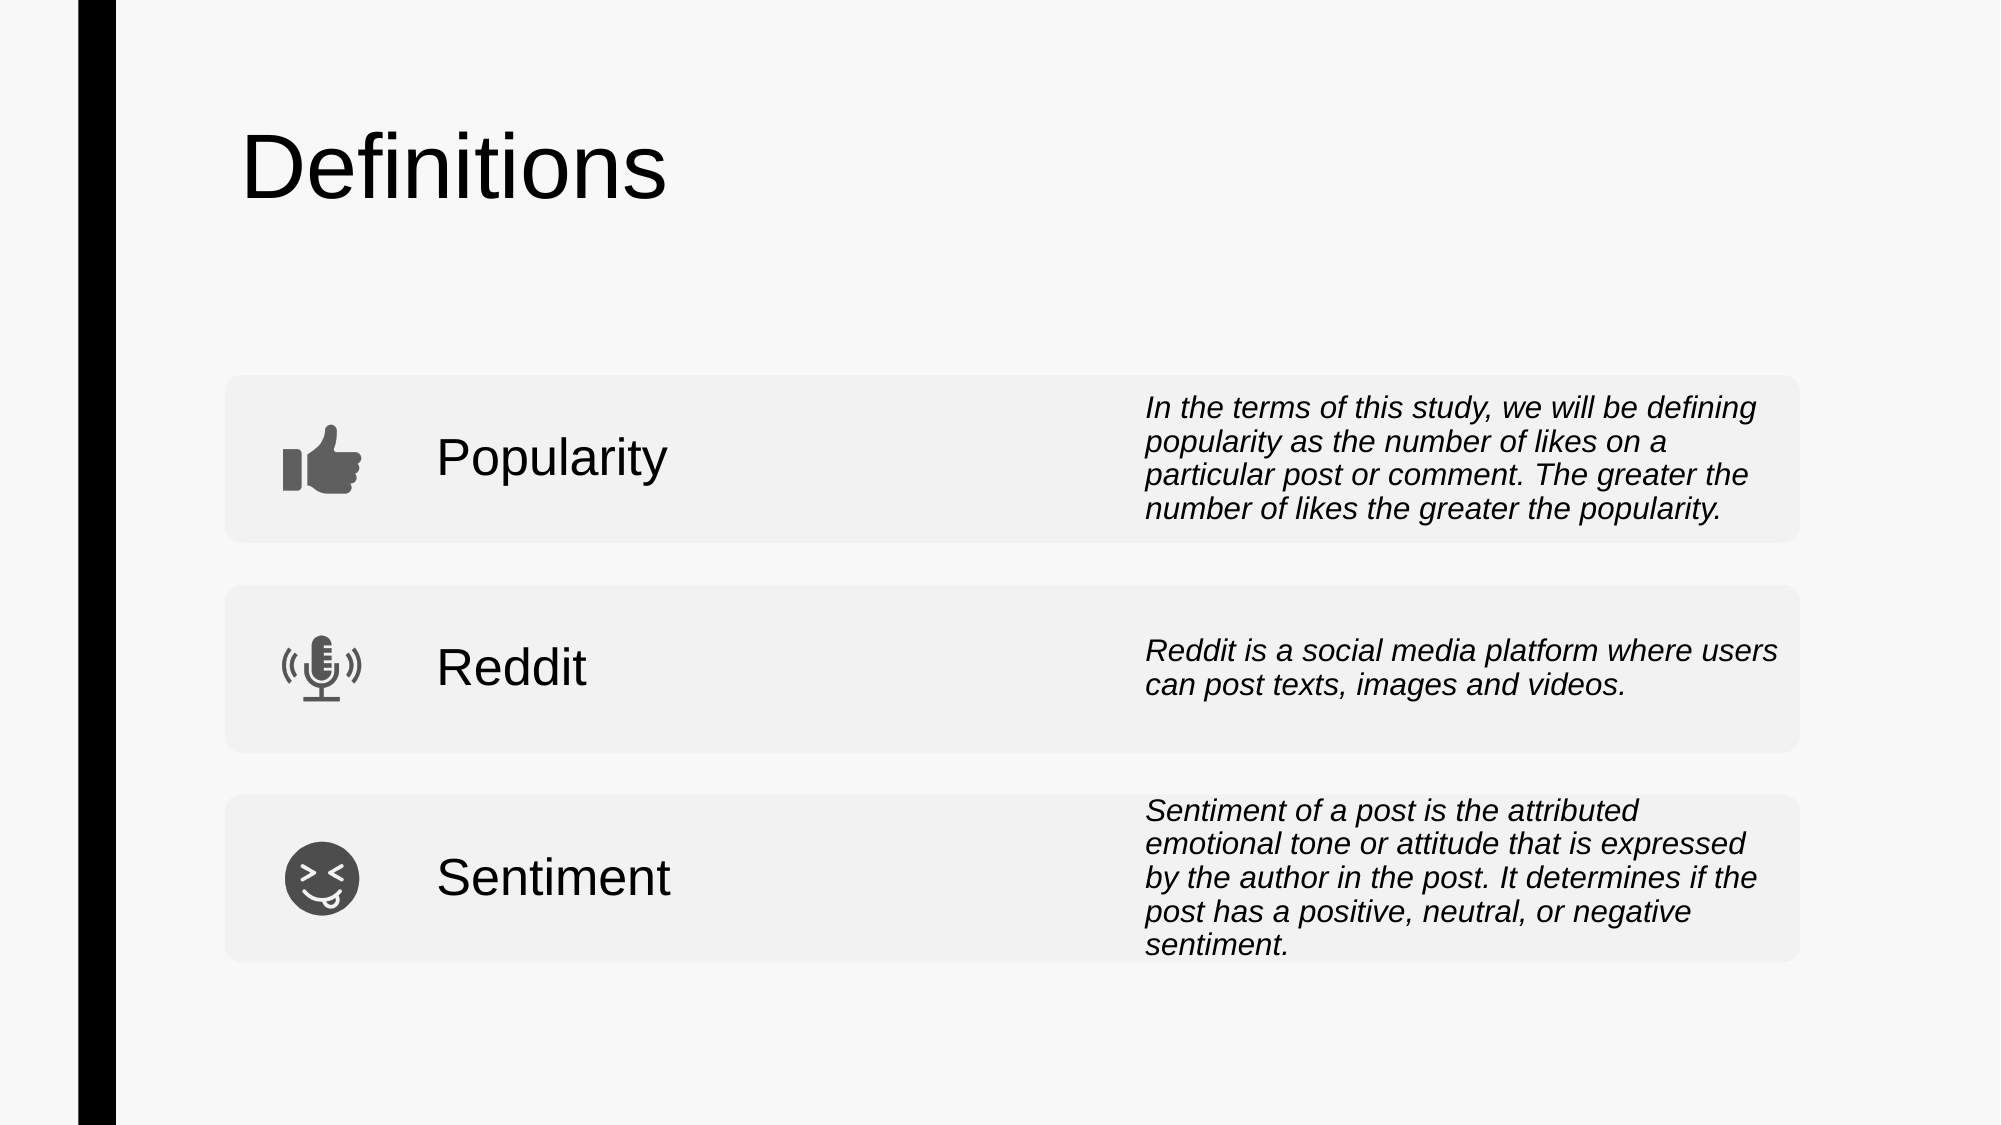

# Definitions
Popularity
In the terms of this study, we will be defining popularity as the number of likes on a particular post or comment. The greater the number of likes the greater the popularity.
Reddit
Reddit is a social media platform where users can post texts, images and videos.
Sentiment
Sentiment of a post is the attributed emotional tone or attitude that is expressed by the author in the post. It determines if the post has a positive, neutral, or negative sentiment.